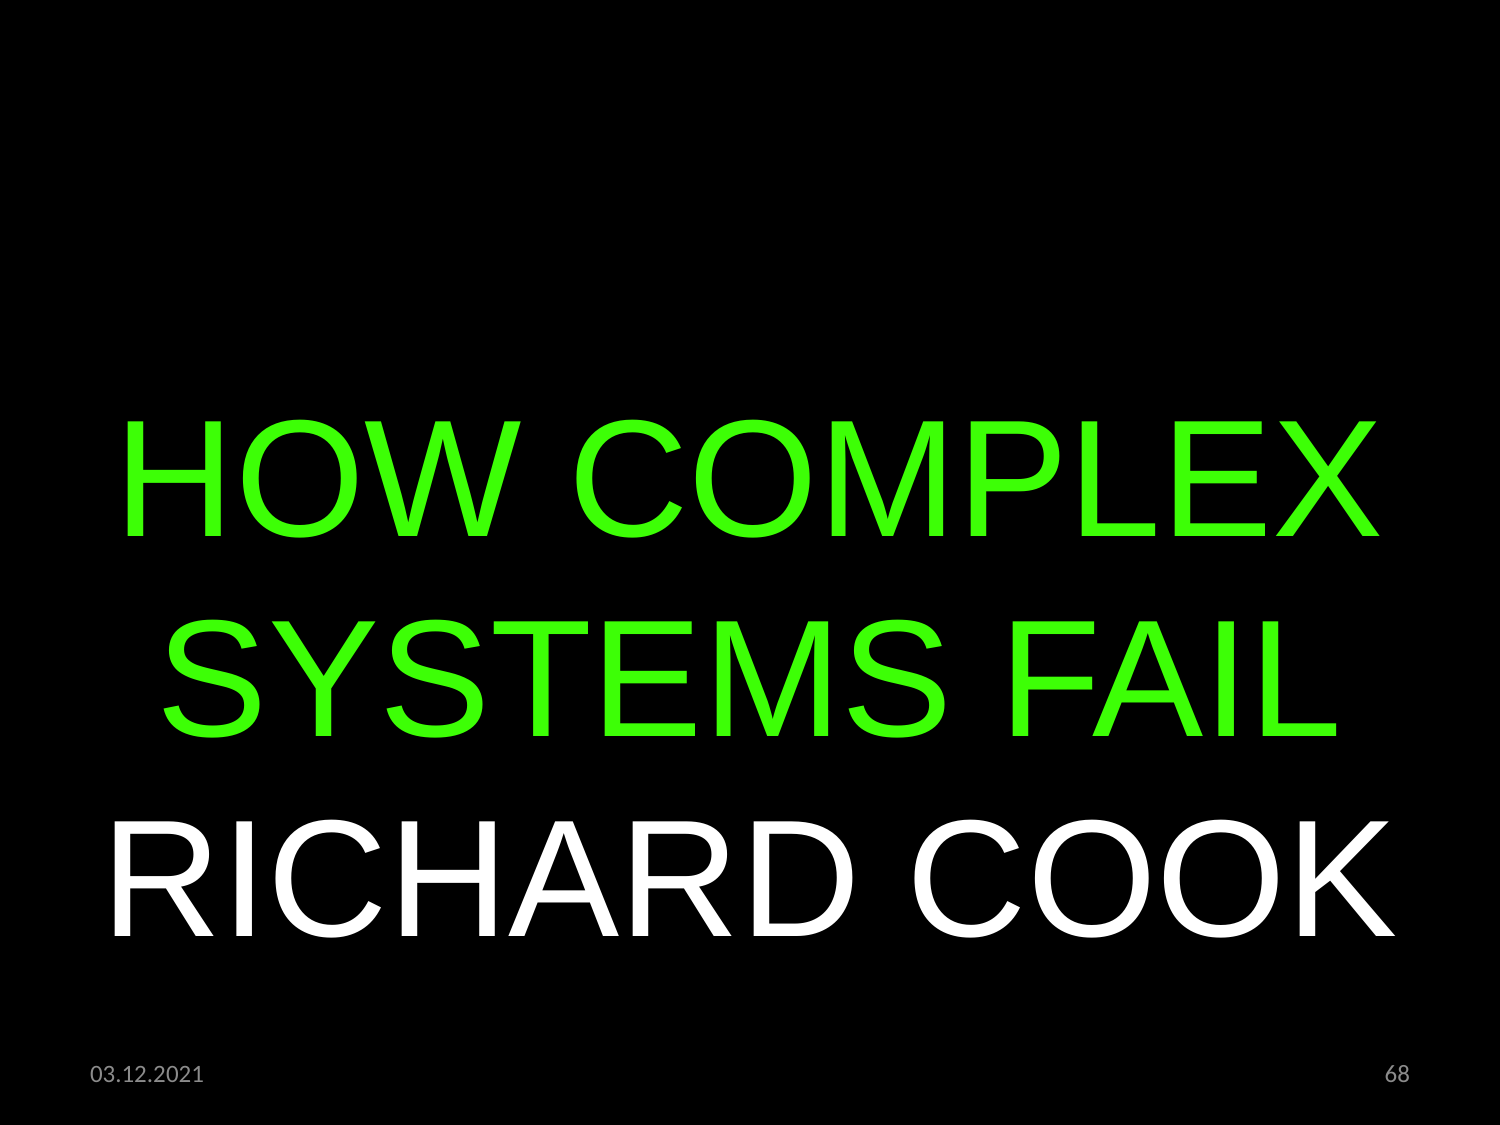

HOW COMPLEX SYSTEMS FAIL
RICHARD COOK
03.12.2021
68